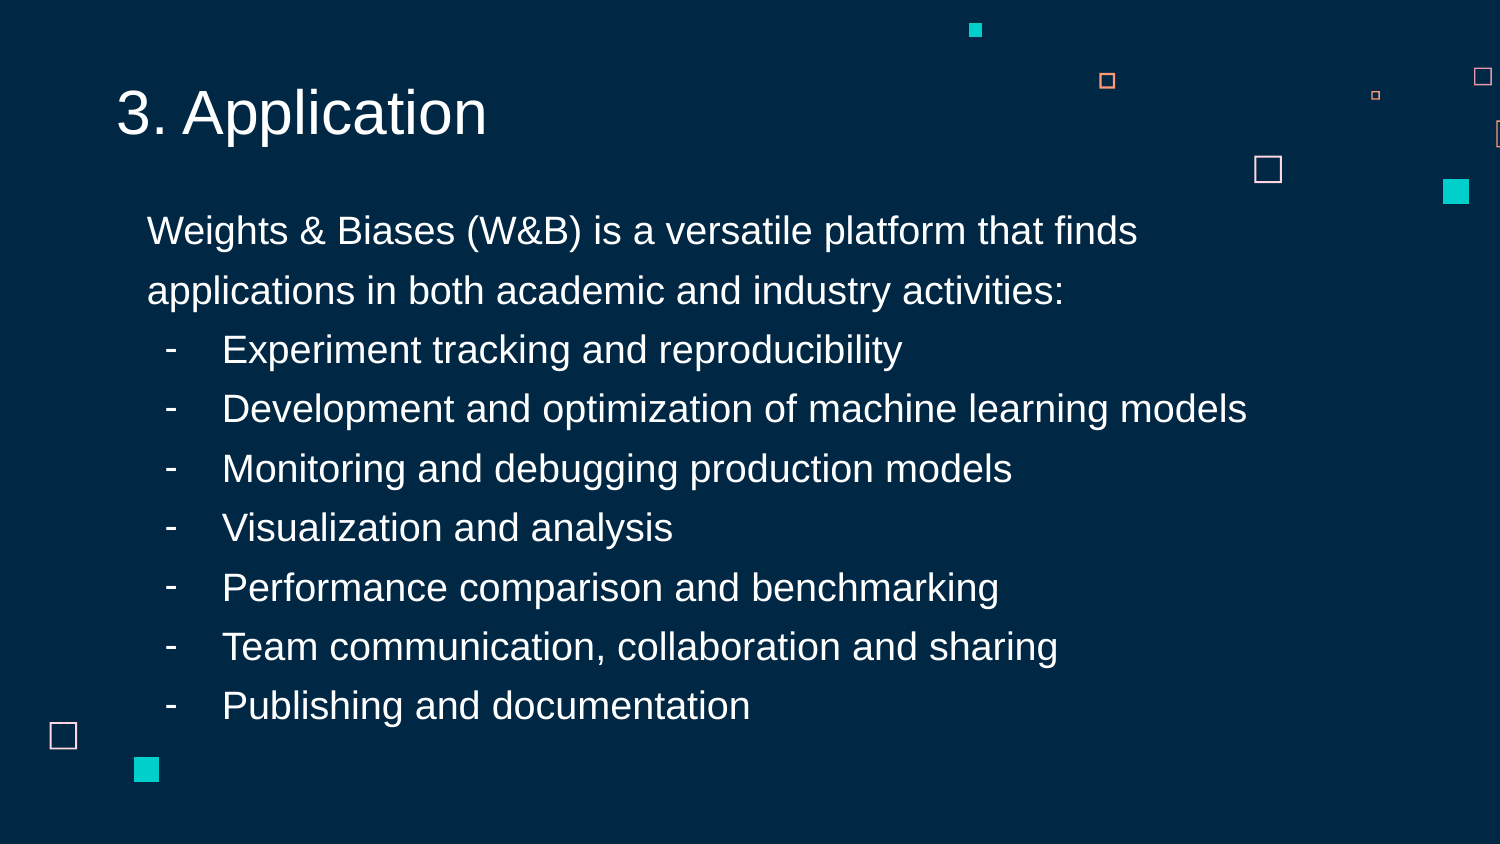

3. Application
Weights & Biases (W&B) is a versatile platform that finds applications in both academic and industry activities:
Experiment tracking and reproducibility
Development and optimization of machine learning models
Monitoring and debugging production models
Visualization and analysis
Performance comparison and benchmarking
Team communication, collaboration and sharing
Publishing and documentation